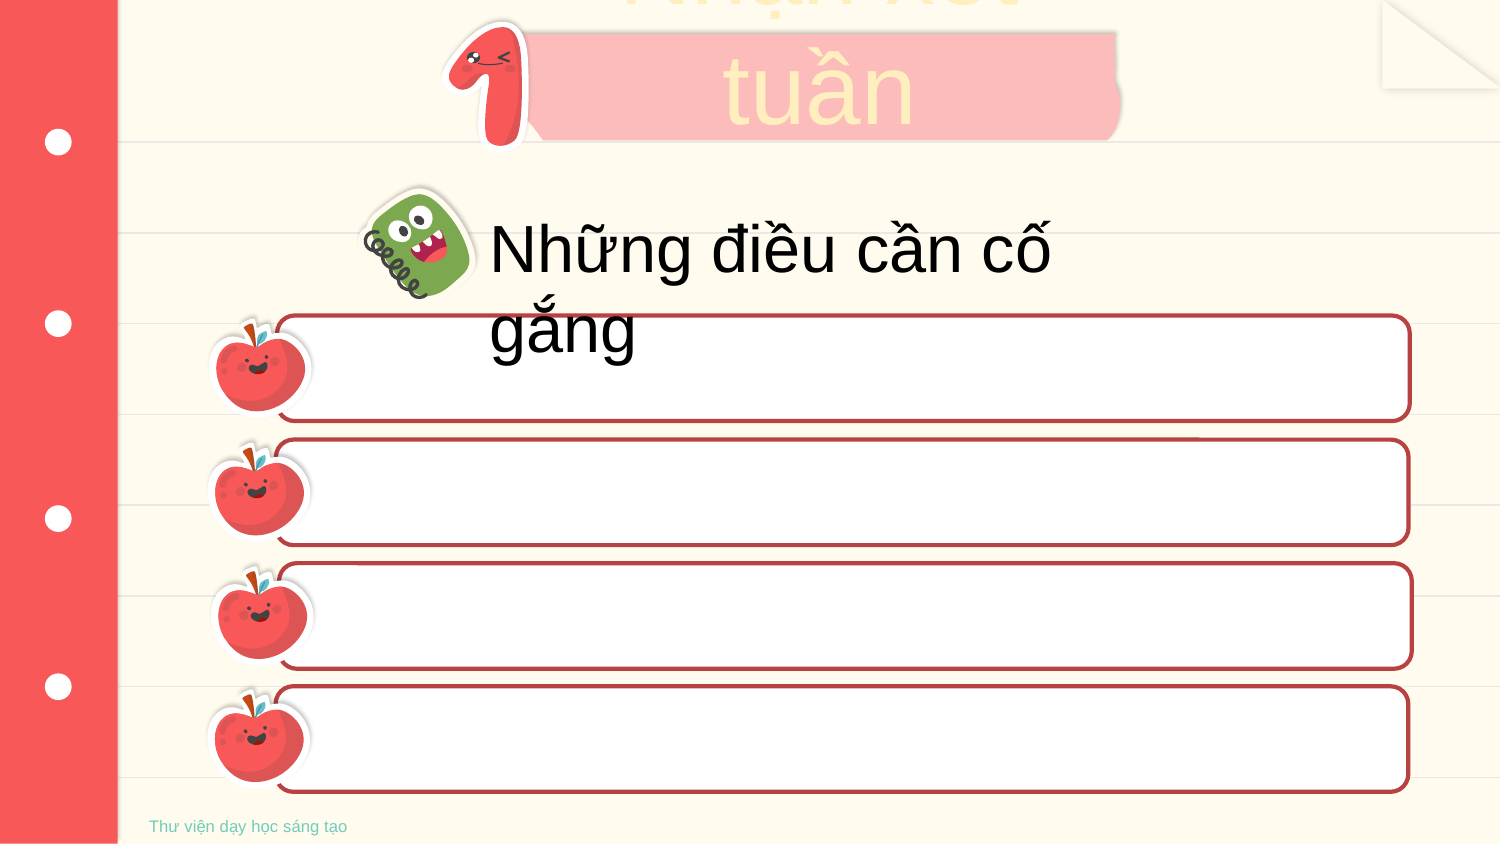

# Nhận xét tuần

Những điều cần cố gắng